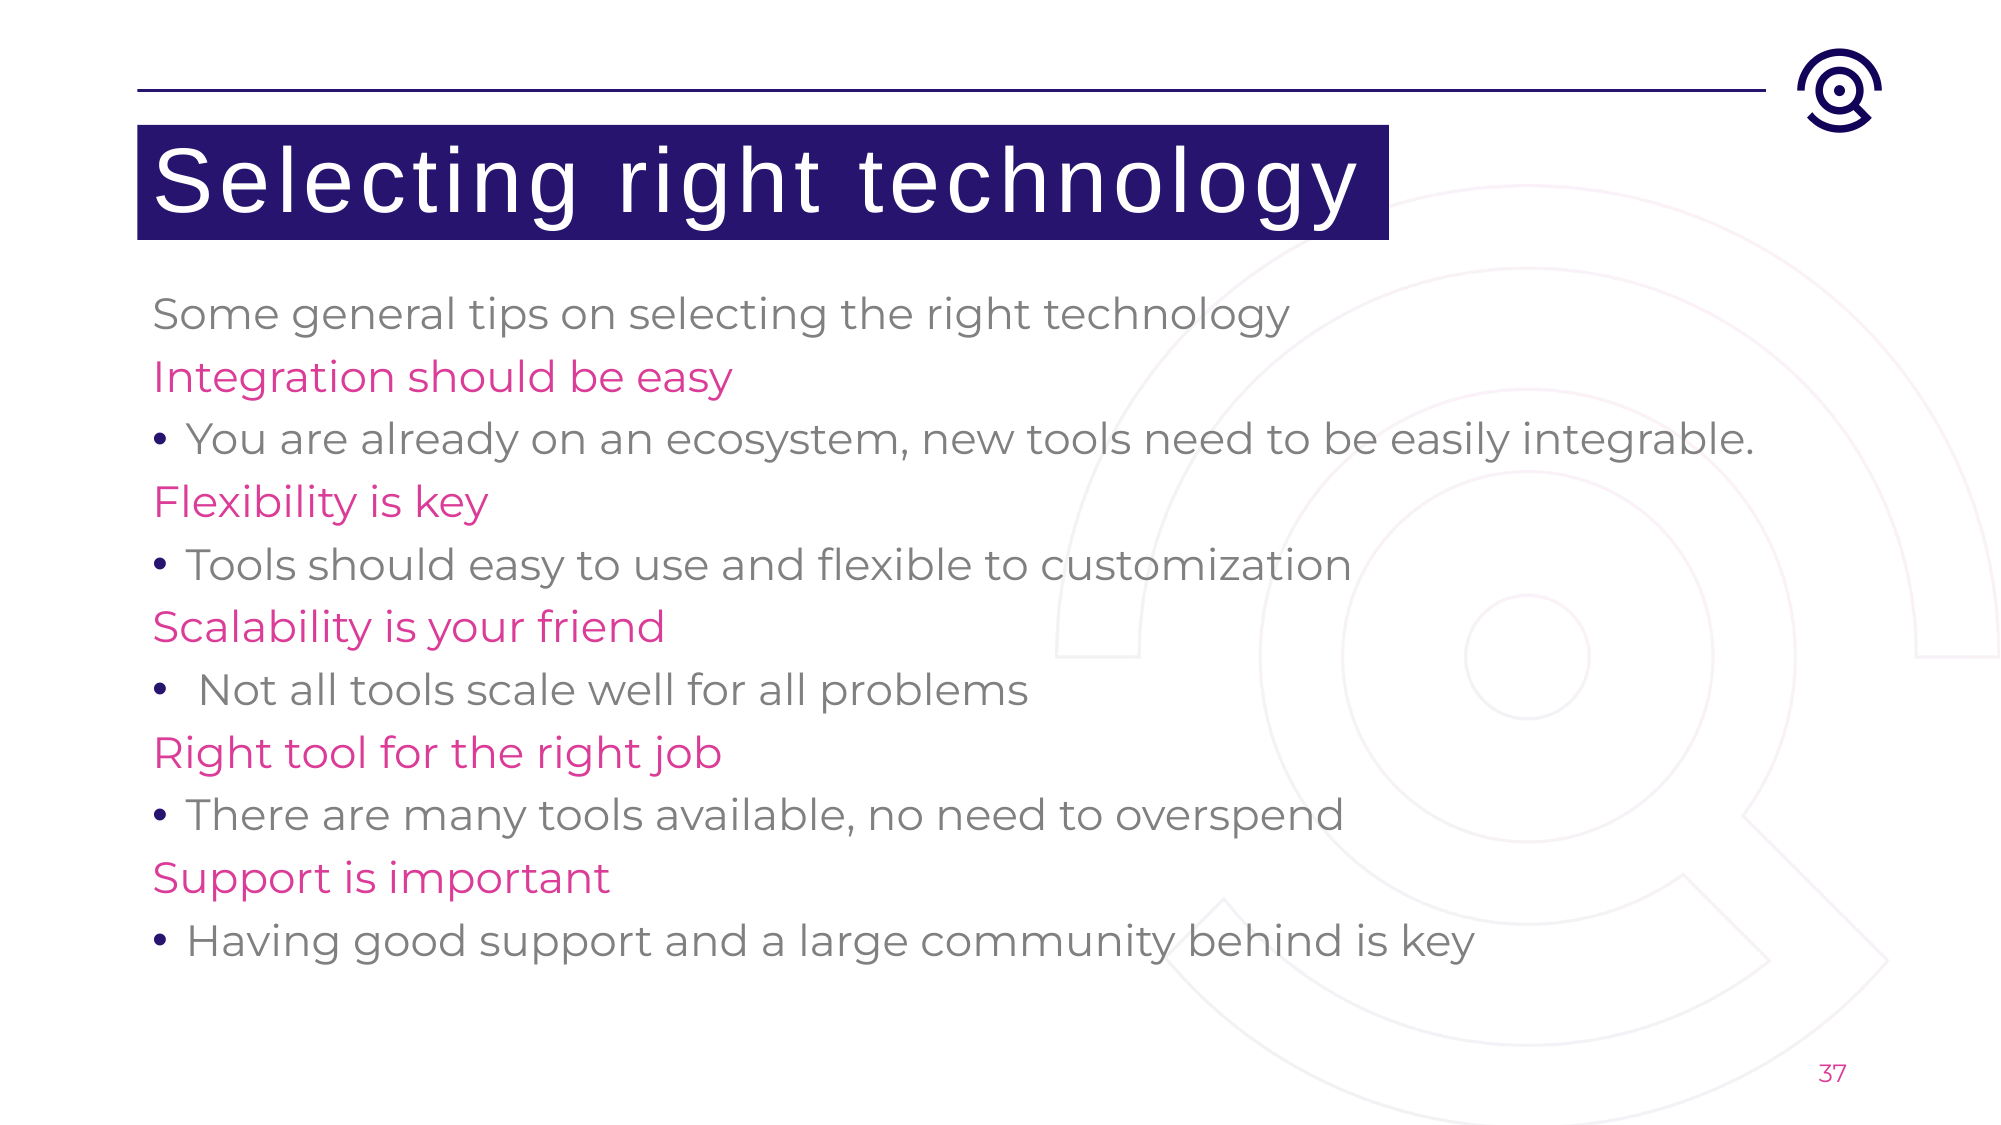

# Selecting right technology
Some general tips on selecting the right technology
Integration should be easy
You are already on an ecosystem, new tools need to be easily integrable.
Flexibility is key
Tools should easy to use and flexible to customization
Scalability is your friend
 Not all tools scale well for all problems
Right tool for the right job
There are many tools available, no need to overspend
Support is important
Having good support and a large community behind is key

37